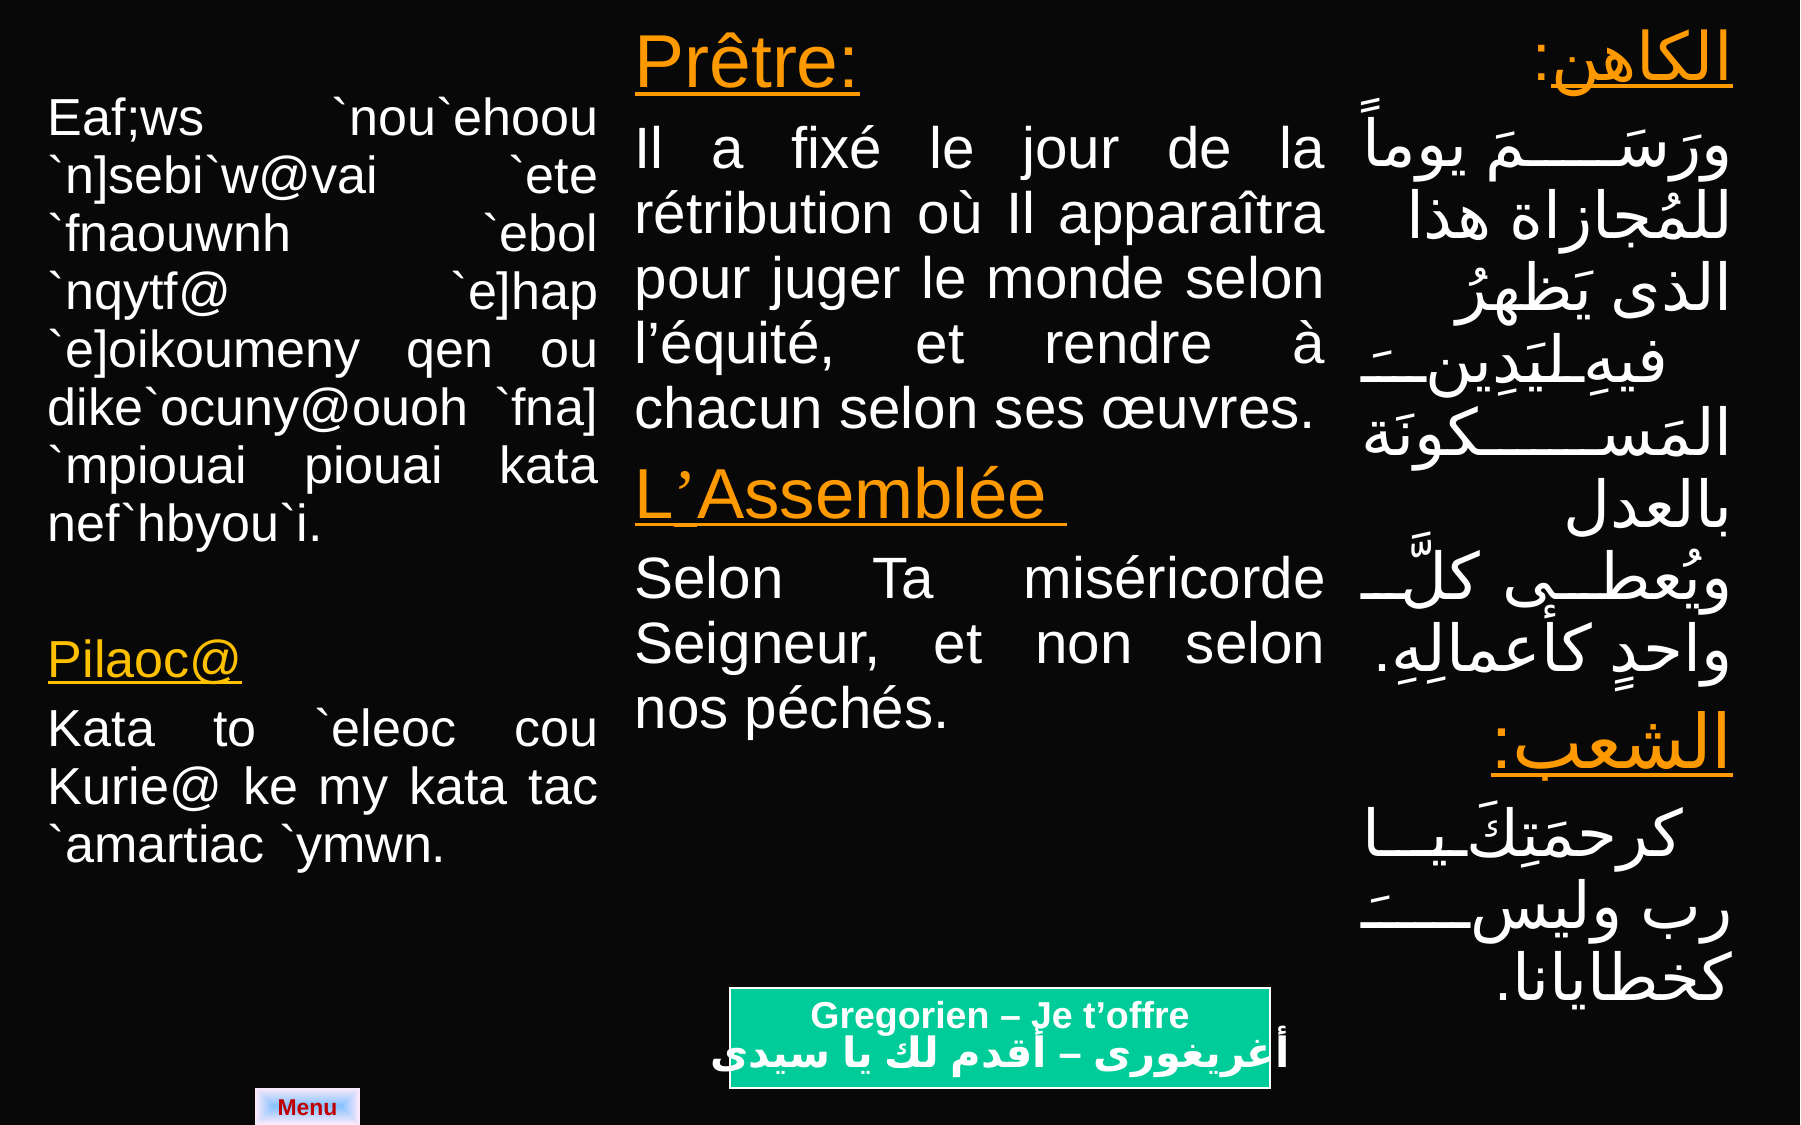

| Eaf;ws `nou`ehoou `n]sebi`w@vai `ete `fnaouwnh `ebol `nqytf@ `e]hap `e]oikoumeny qen ou dike`ocuny@ouoh `fna] `mpiouai piouai kata nef`hbyou`i. Pilaoc@ Kata to `eleoc cou Kurie@ ke my kata tac `amartiac `ymwn. | Prêtre: Il a fixé le jour de la rétribution où Il apparaîtra pour juger le monde selon l’équité, et rendre à chacun selon ses œuvres. L’Assemblée Selon Ta miséricorde Seigneur, et non selon nos péchés. | الكاهن: ورَسَمَ يوماً للمُجازاة هذا الذى يَظهرُ فيهِ ليَدِينَ المَسكونَة بالعدل ويُعطى كلَّ واحدٍ كأعمالِهِ. الشعب: كرحمَتِكَ يا رب وليسَ كخطايانا. |
| --- | --- | --- |
Gregorien – Je t’offre
أغريغورى – أقدم لك يا سيدى

Menu